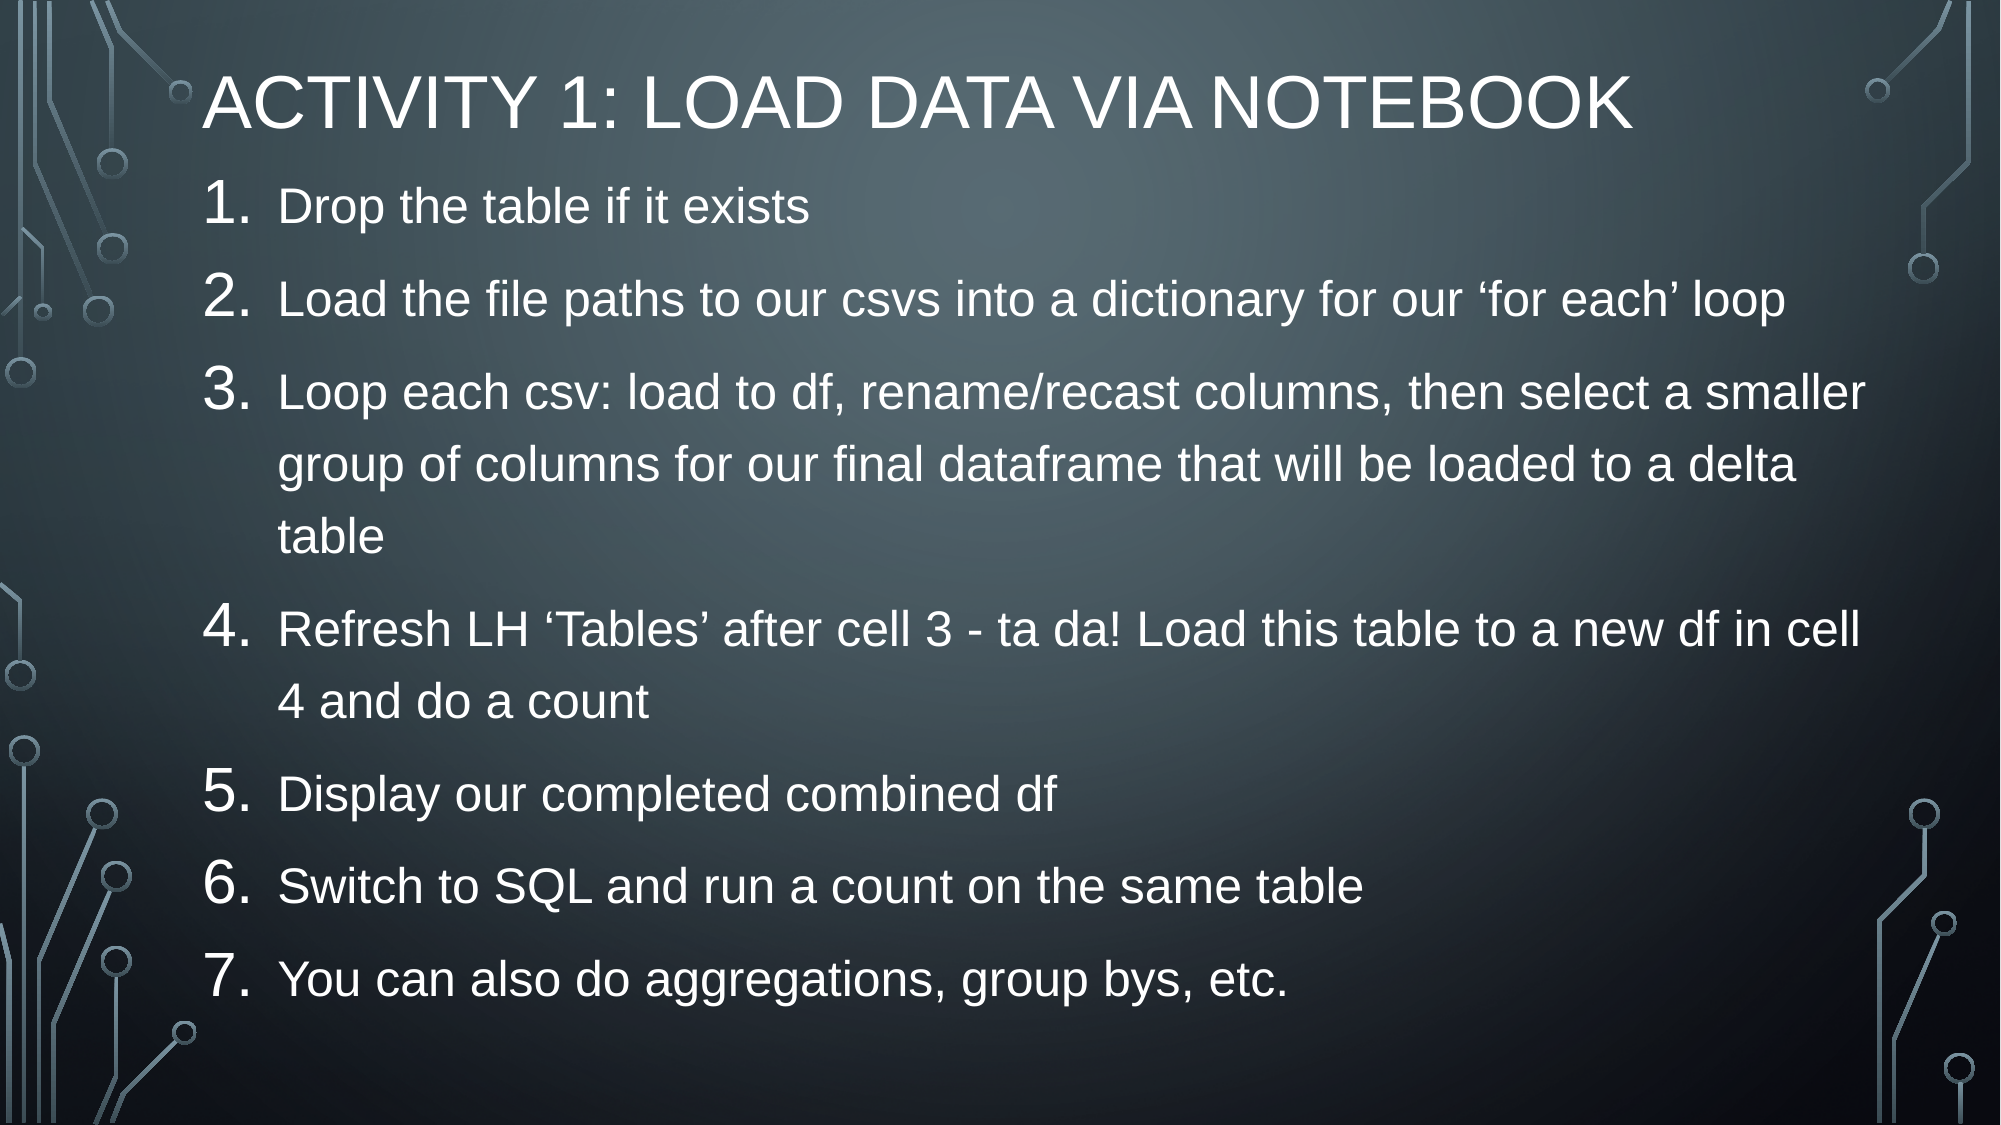

# activity 1: Load Data Via Notebook
Drop the table if it exists
Load the file paths to our csvs into a dictionary for our ‘for each’ loop
Loop each csv: load to df, rename/recast columns, then select a smaller group of columns for our final dataframe that will be loaded to a delta table
Refresh LH ‘Tables’ after cell 3 - ta da! Load this table to a new df in cell 4 and do a count
Display our completed combined df
Switch to SQL and run a count on the same table
You can also do aggregations, group bys, etc.